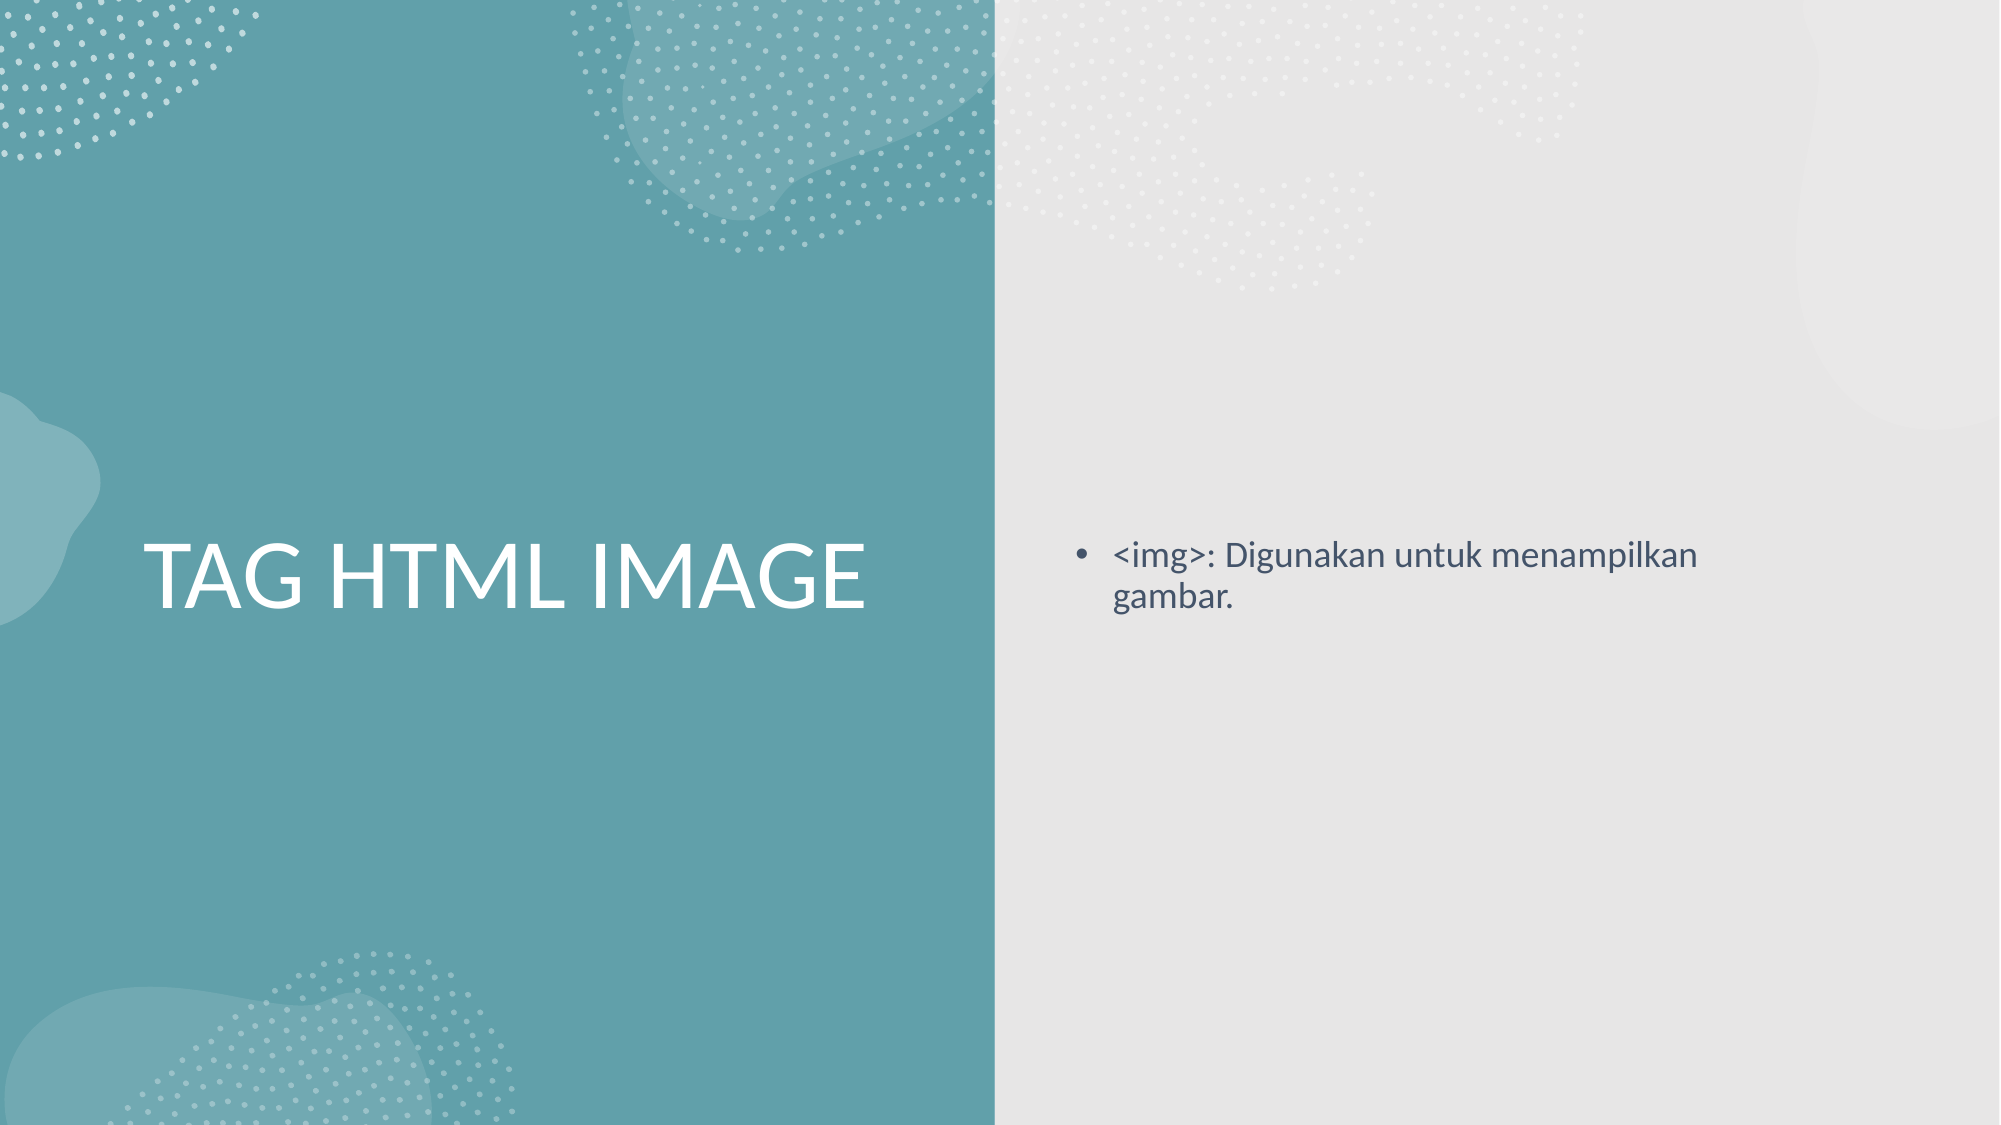

<img>: Digunakan untuk menampilkan gambar.
# TAG HTML IMAGE